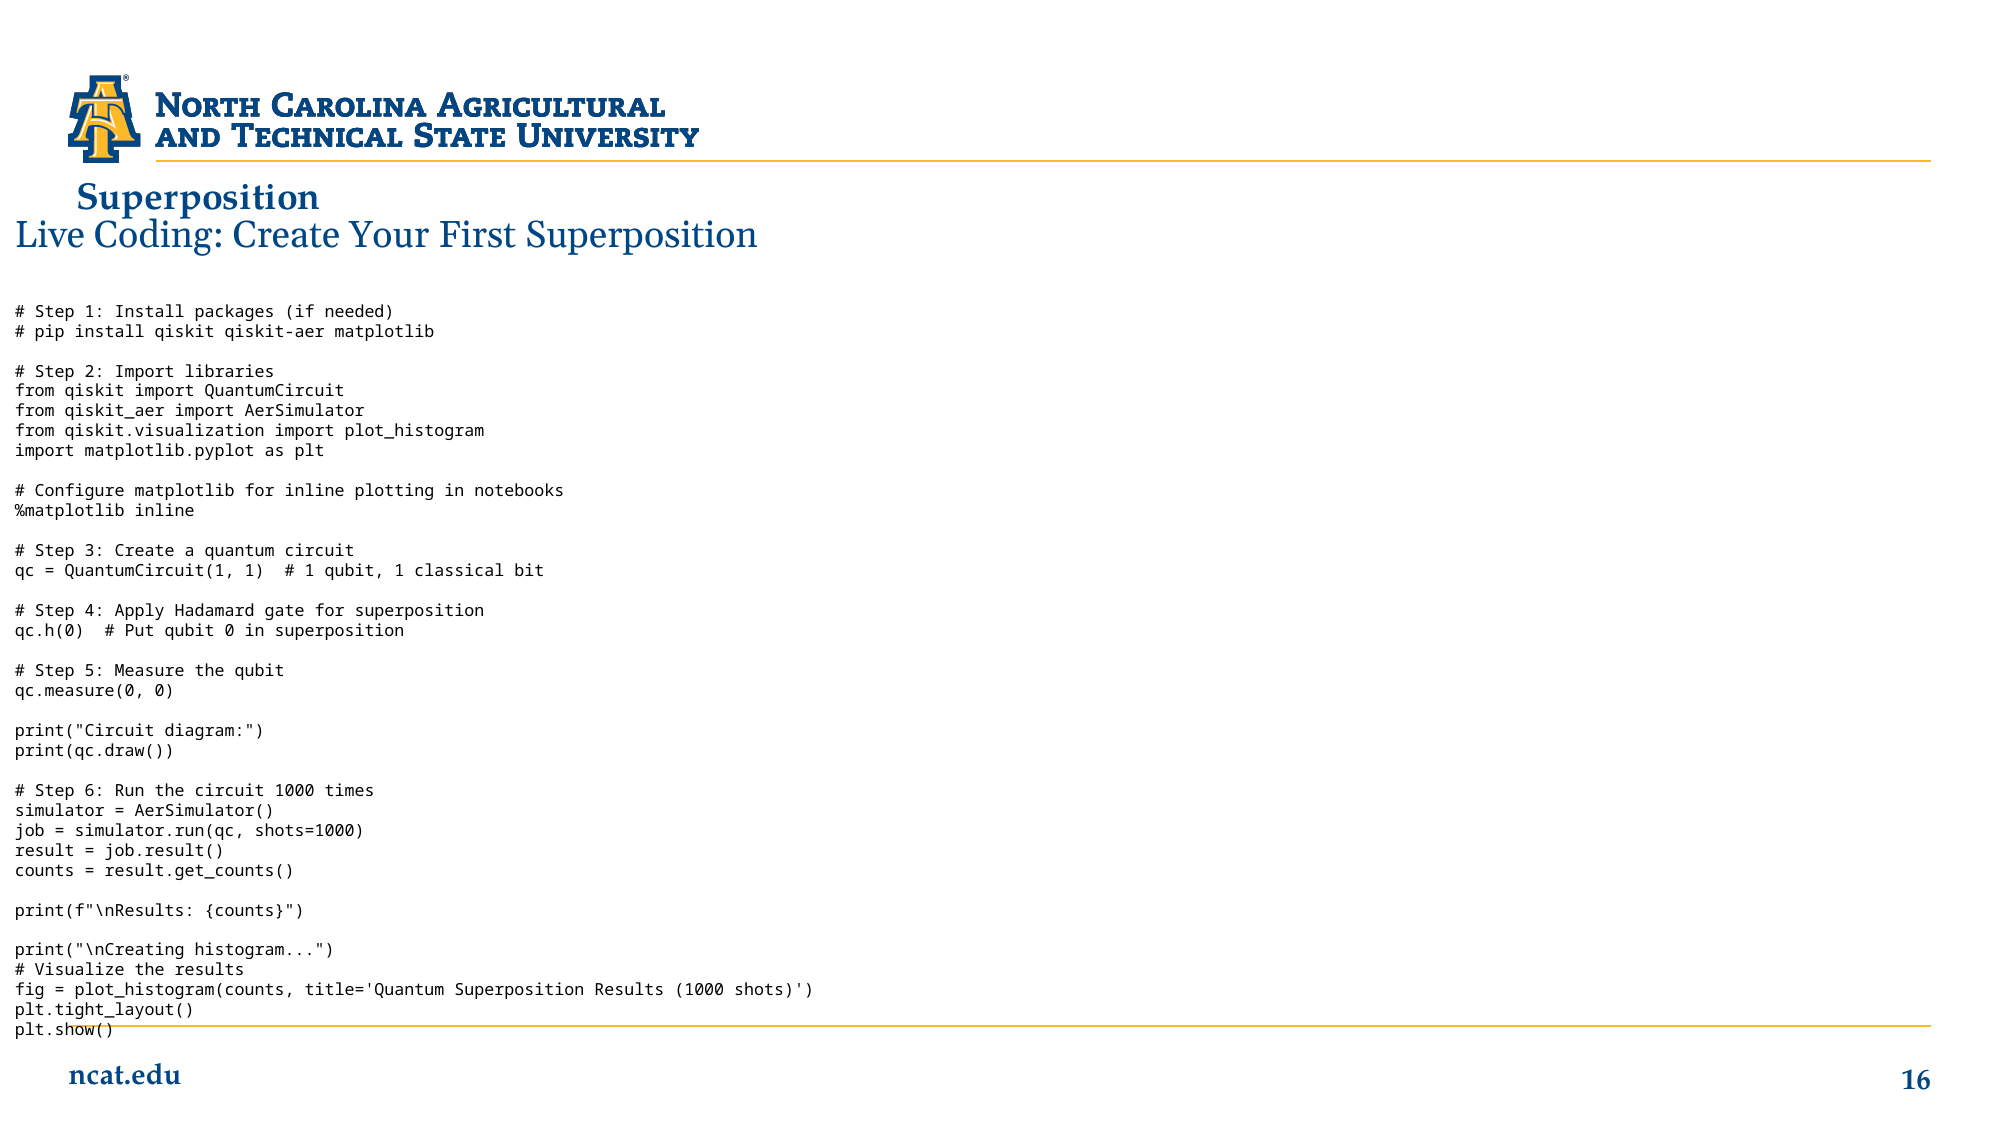

Superposition
Live Coding: Create Your First Superposition

# Step 1: Install packages (if needed)
# pip install qiskit qiskit-aer matplotlib

# Step 2: Import libraries
from qiskit import QuantumCircuit
from qiskit_aer import AerSimulator
from qiskit.visualization import plot_histogram
import matplotlib.pyplot as plt

# Configure matplotlib for inline plotting in notebooks
%matplotlib inline

# Step 3: Create a quantum circuit
qc = QuantumCircuit(1, 1)  # 1 qubit, 1 classical bit

# Step 4: Apply Hadamard gate for superposition
qc.h(0)  # Put qubit 0 in superposition

# Step 5: Measure the qubit
qc.measure(0, 0)

print("Circuit diagram:")
print(qc.draw())

# Step 6: Run the circuit 1000 times
simulator = AerSimulator()
job = simulator.run(qc, shots=1000)
result = job.result()
counts = result.get_counts()

print(f"\nResults: {counts}")

print("\nCreating histogram...")
# Visualize the results
fig = plot_histogram(counts, title='Quantum Superposition Results (1000 shots)')
plt.tight_layout()
plt.show()
16